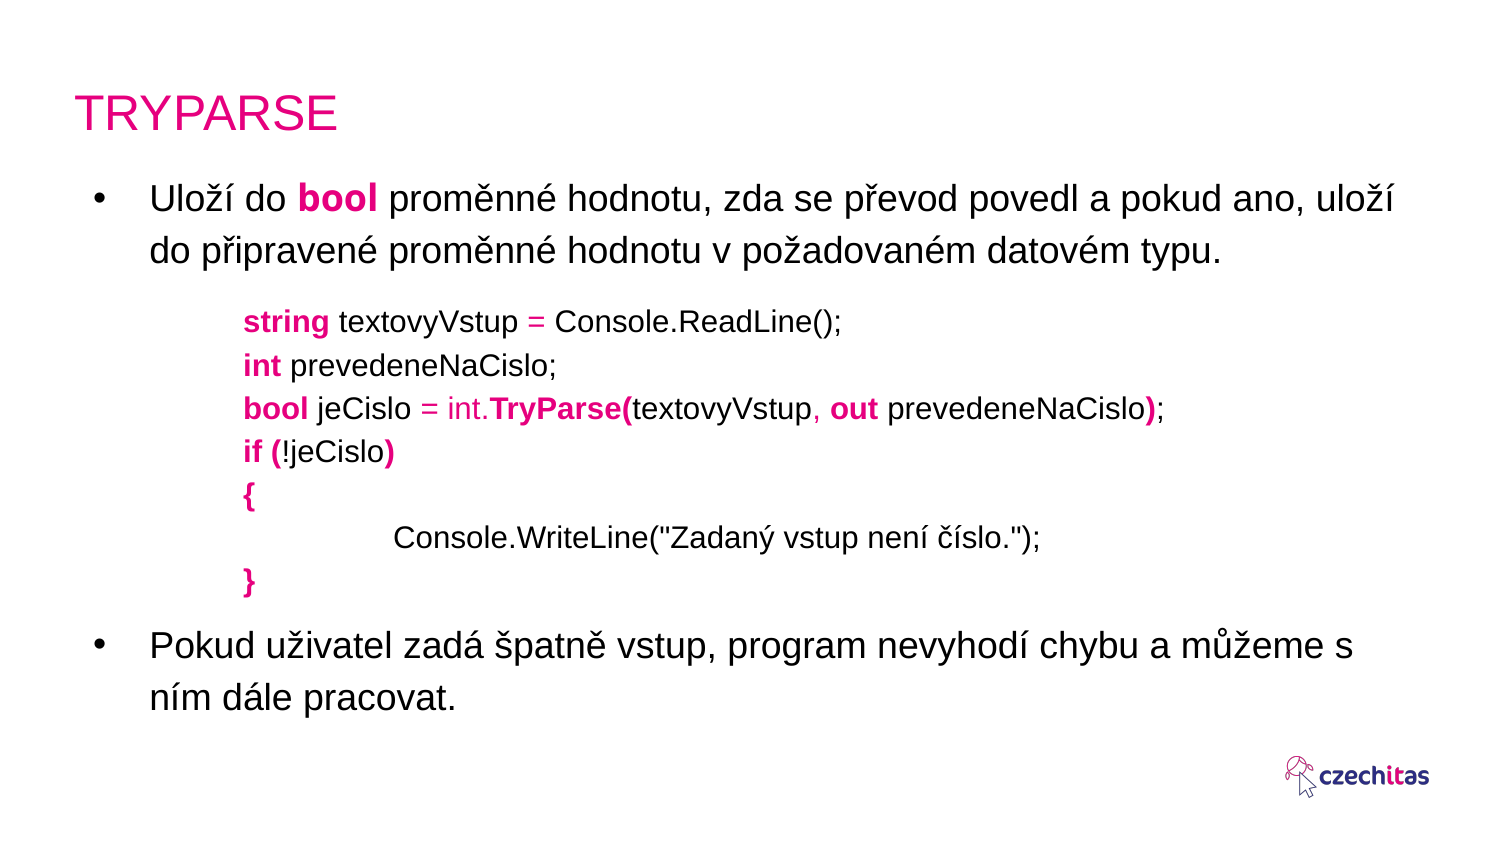

# TRYPARSE
Uloží do bool proměnné hodnotu, zda se převod povedl a pokud ano, uloží do připravené proměnné hodnotu v požadovaném datovém typu.
	string textovyVstup = Console.ReadLine();
	int prevedeneNaCislo;
	bool jeCislo = int.TryParse(textovyVstup, out prevedeneNaCislo);
	if (!jeCislo)
	{
		Console.WriteLine("Zadaný vstup není číslo.");
	}
Pokud uživatel zadá špatně vstup, program nevyhodí chybu a můžeme s ním dále pracovat.